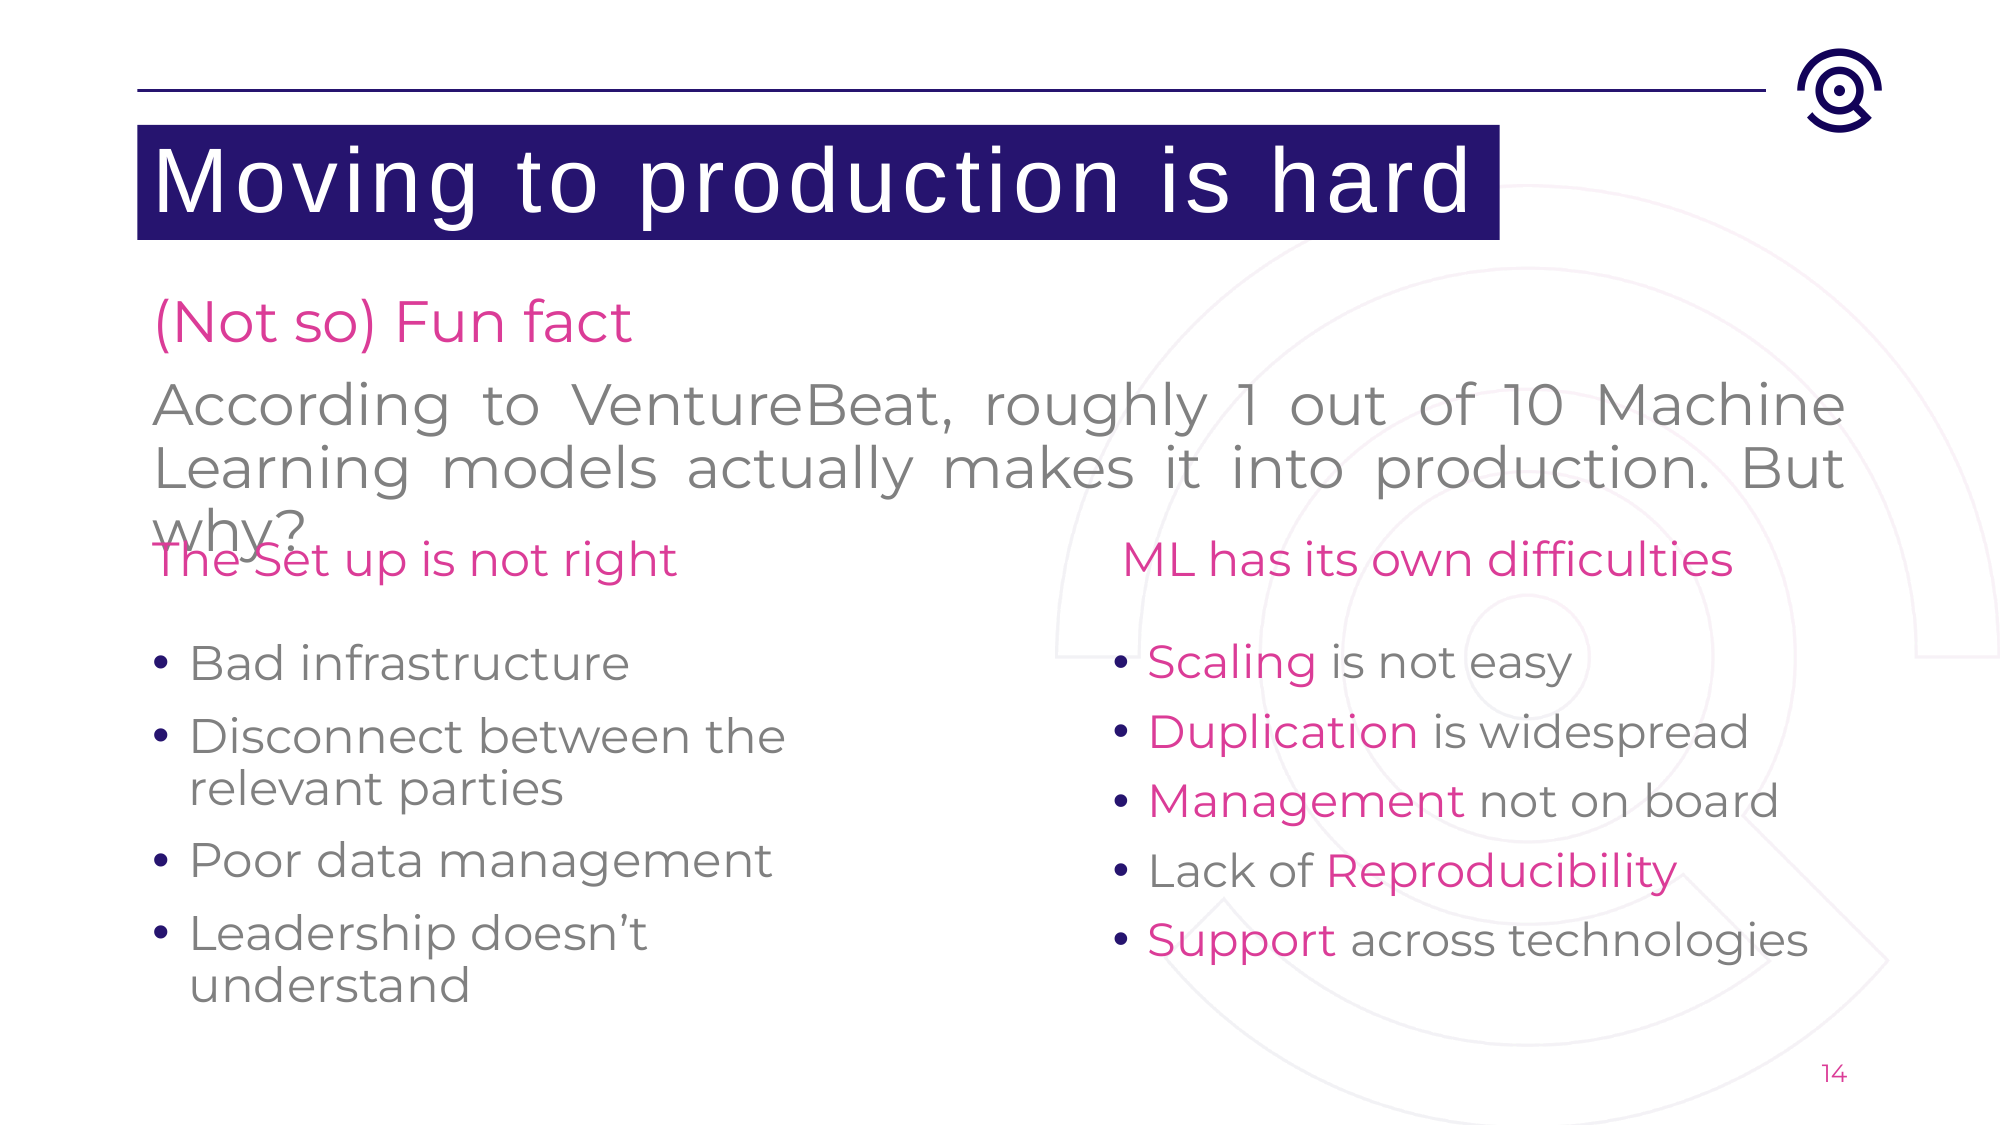

# Moving to production is hard
(Not so) Fun fact
According to VentureBeat, roughly 1 out of 10 Machine Learning models actually makes it into production. But why?

The Set up is not right
ML has its own difficulties
Bad infrastructure
Disconnect between the relevant parties
Poor data management
Leadership doesn’t understand
Scaling is not easy
Duplication is widespread
Management not on board
Lack of Reproducibility
Support across technologies
14